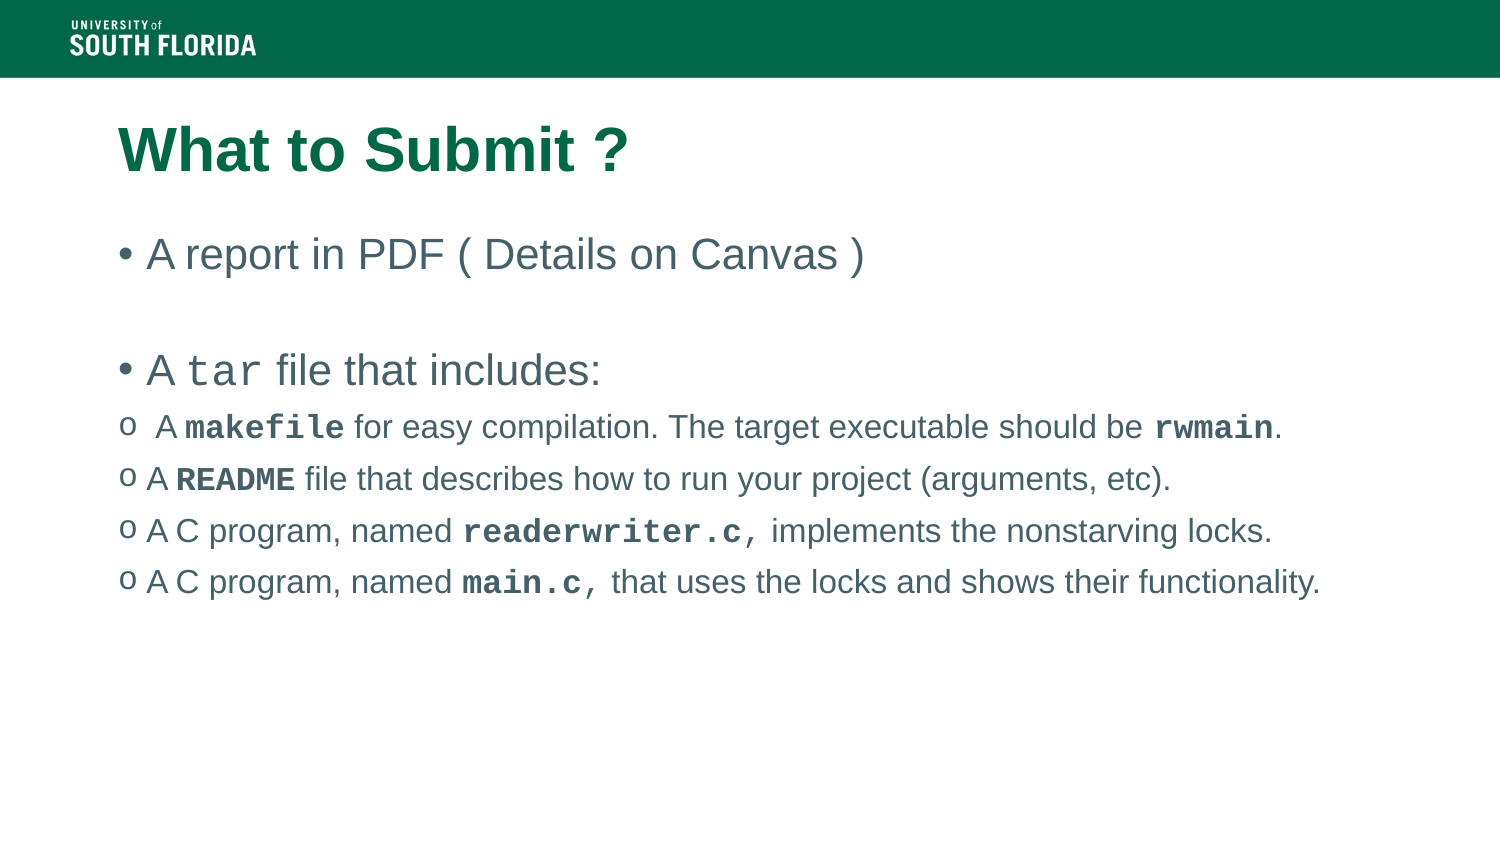

# What to Submit ?
A report in PDF ( Details on Canvas )
A tar file that includes:
 A makefile for easy compilation. The target executable should be rwmain.
A README file that describes how to run your project (arguments, etc).
A C program, named readerwriter.c, implements the nonstarving locks.
A C program, named main.c, that uses the locks and shows their functionality.